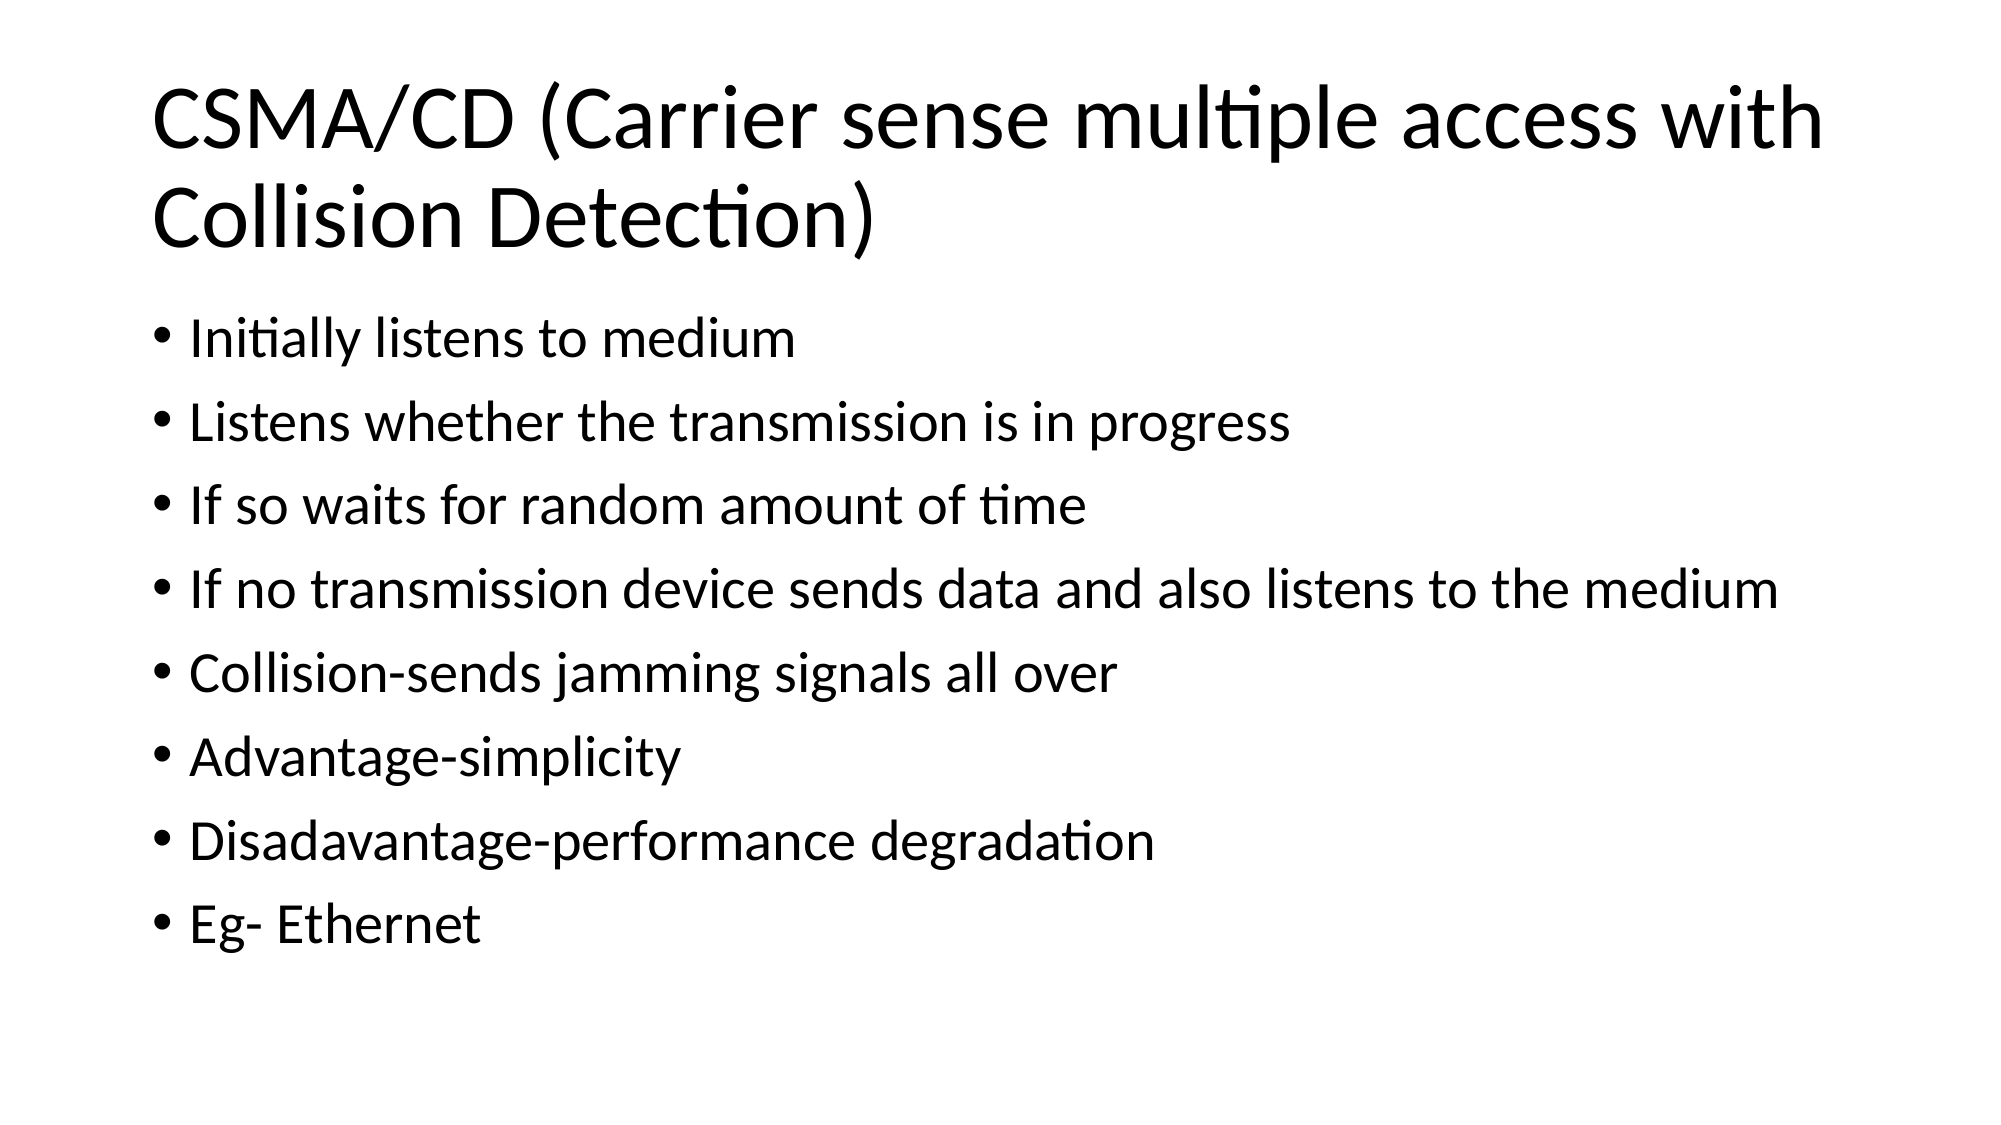

# CSMA/CD (Carrier sense multiple access with Collision Detection)
Initially listens to medium
Listens whether the transmission is in progress
If so waits for random amount of time
If no transmission device sends data and also listens to the medium
Collision-sends jamming signals all over
Advantage-simplicity
Disadavantage-performance degradation
Eg- Ethernet